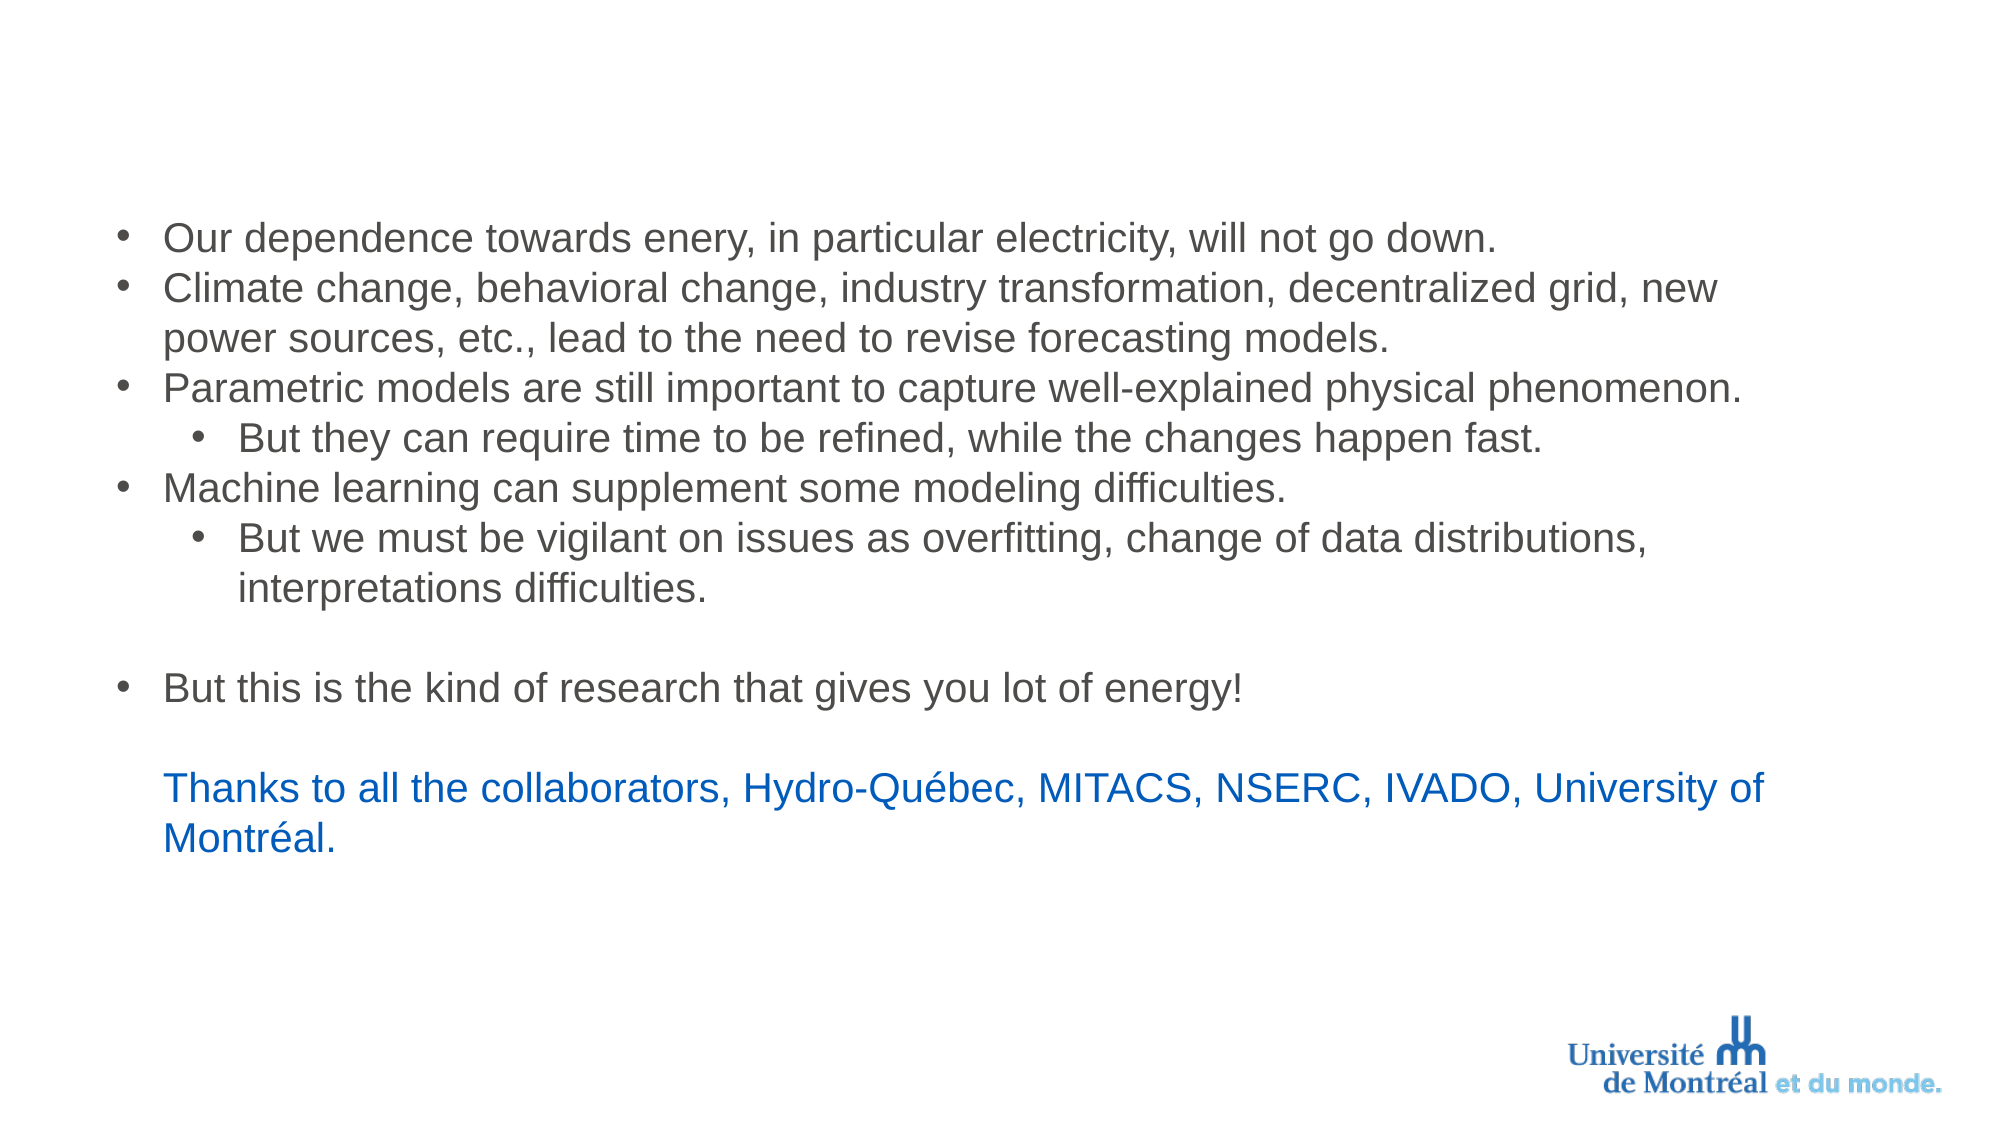

#
Our dependence towards enery, in particular electricity, will not go down.
Climate change, behavioral change, industry transformation, decentralized grid, new power sources, etc., lead to the need to revise forecasting models.
Parametric models are still important to capture well-explained physical phenomenon.
But they can require time to be refined, while the changes happen fast.
Machine learning can supplement some modeling difficulties.
But we must be vigilant on issues as overfitting, change of data distributions, interpretations difficulties.

But this is the kind of research that gives you lot of energy!
Thanks to all the collaborators, Hydro-Québec, MITACS, NSERC, IVADO, University of Montréal.